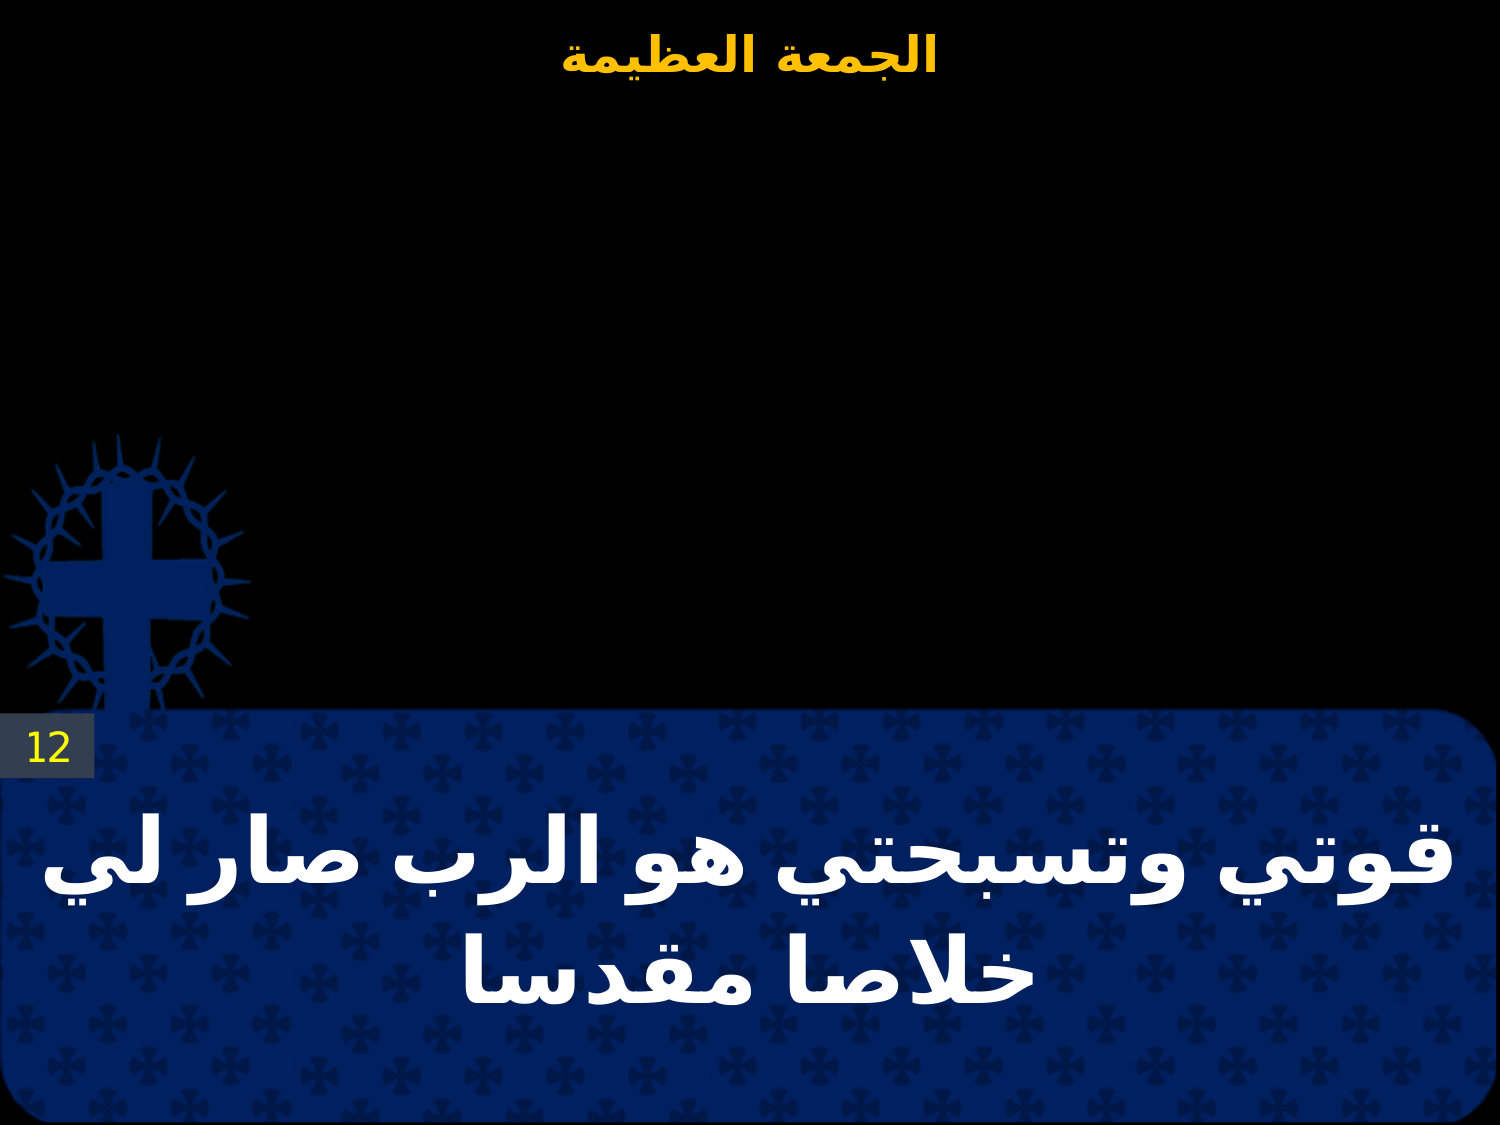

| قوتي وتسبحتي هو الرب صار لي خلاصا مقدسا |
| --- |
12